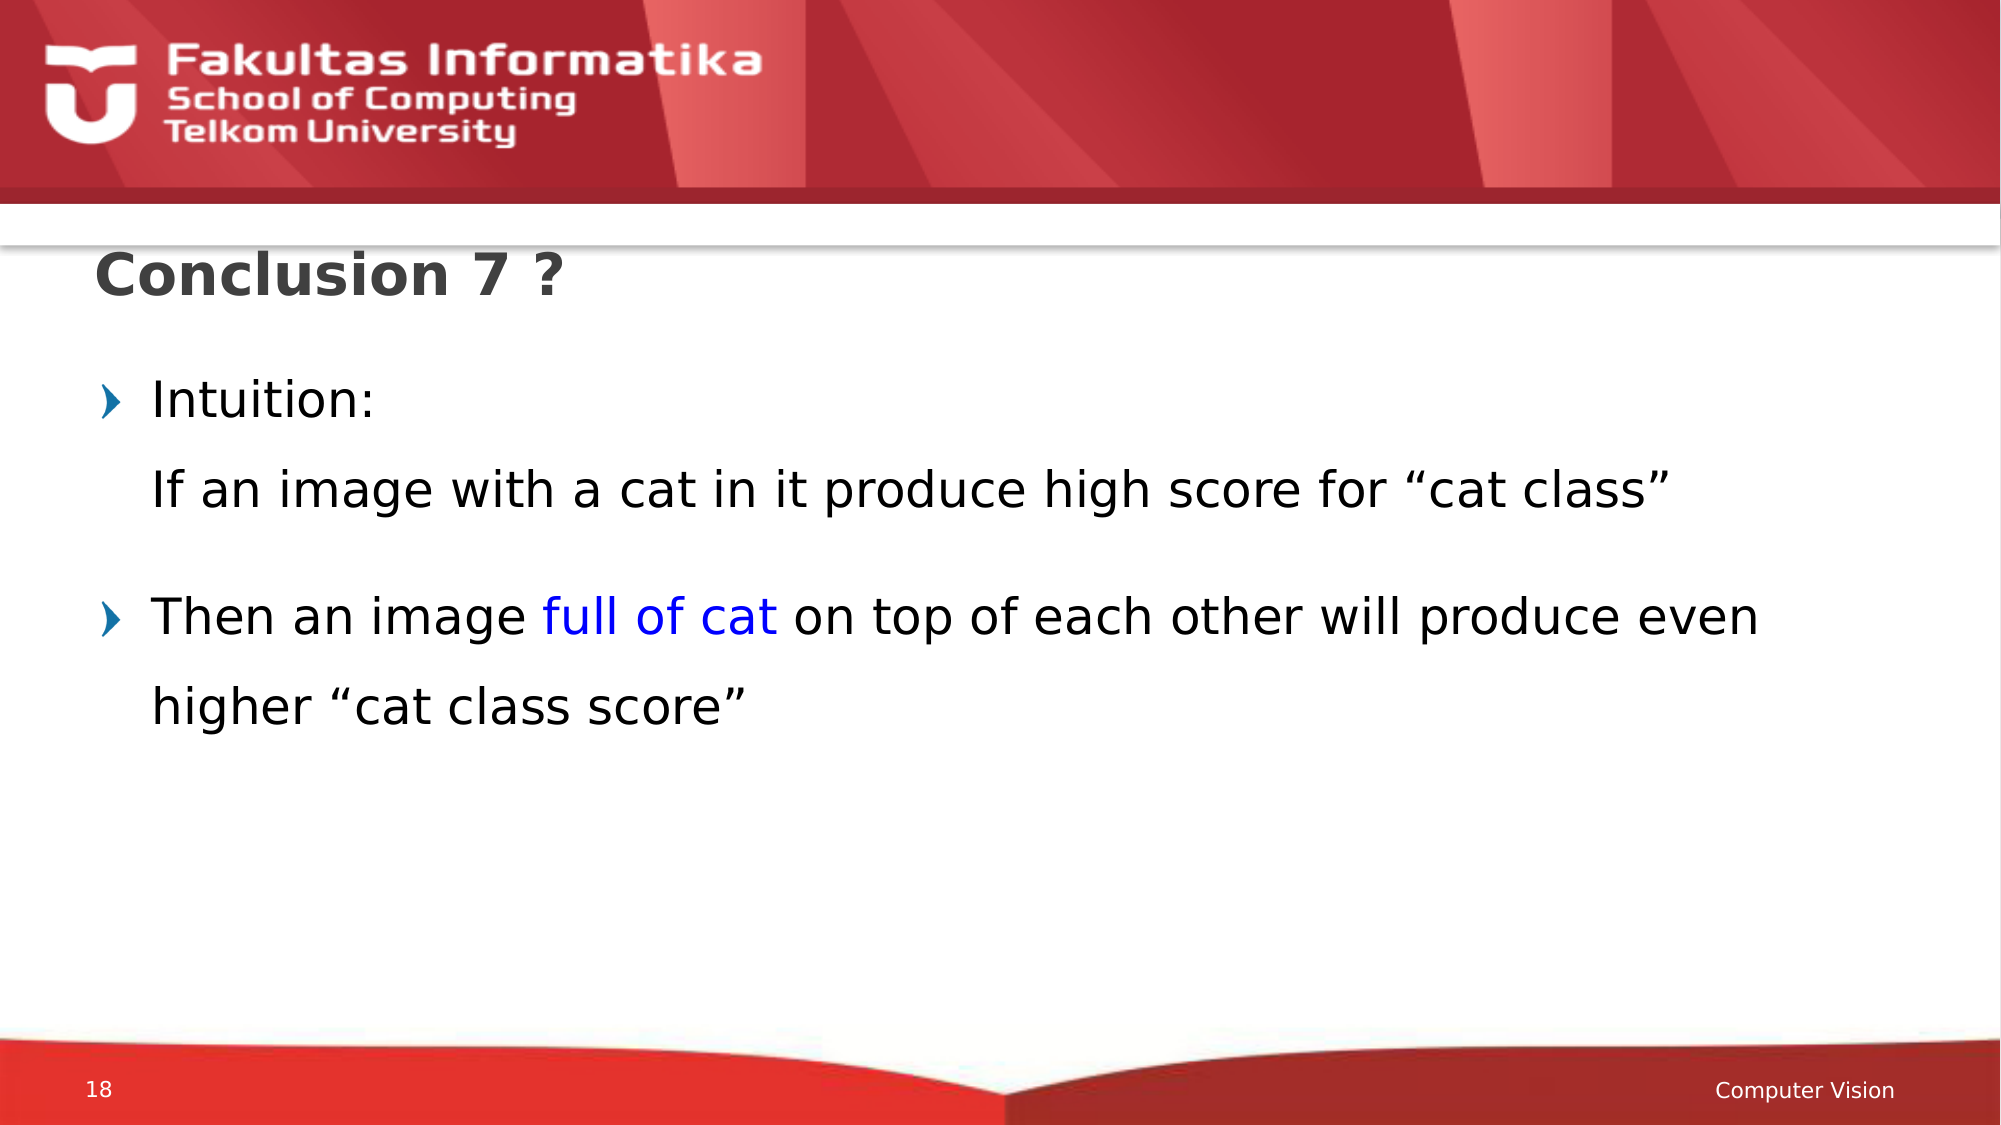

# Conclusion 7 ?
Intuition:
If an image with a cat in it produce high score for “cat class”
Then an image full of cat on top of each other will produce even higher “cat class score”
Computer Vision
18